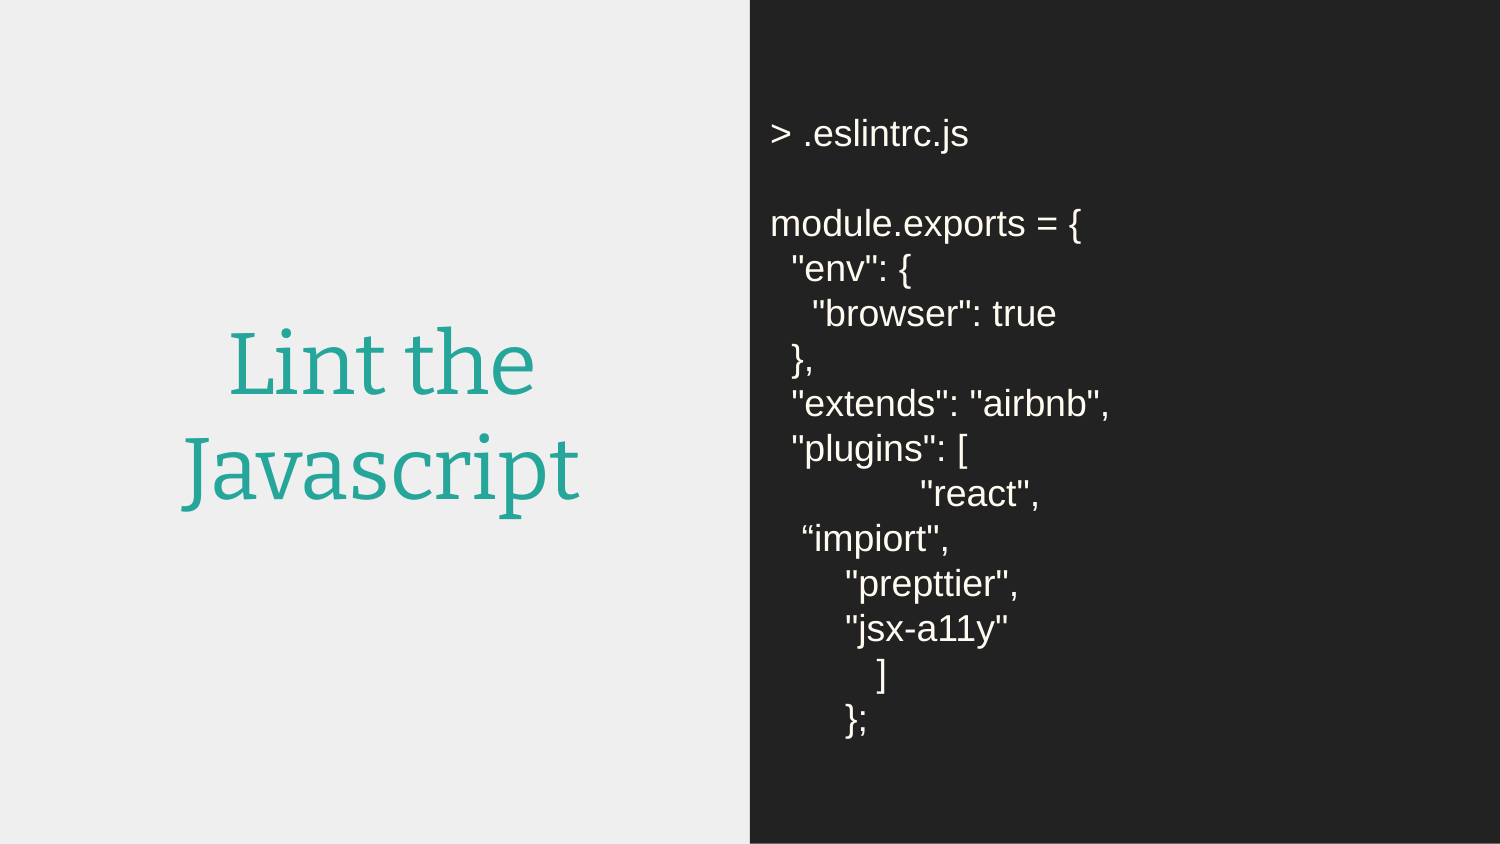

> .eslintrc.js

module.exports = {
  "env": {
    "browser": true
  },
  "extends": "airbnb",
  "plugins": [
  	"react",
   “impiort",
"prepttier",
"jsx-a11y"
   ]
};

# Lint the
Javascript